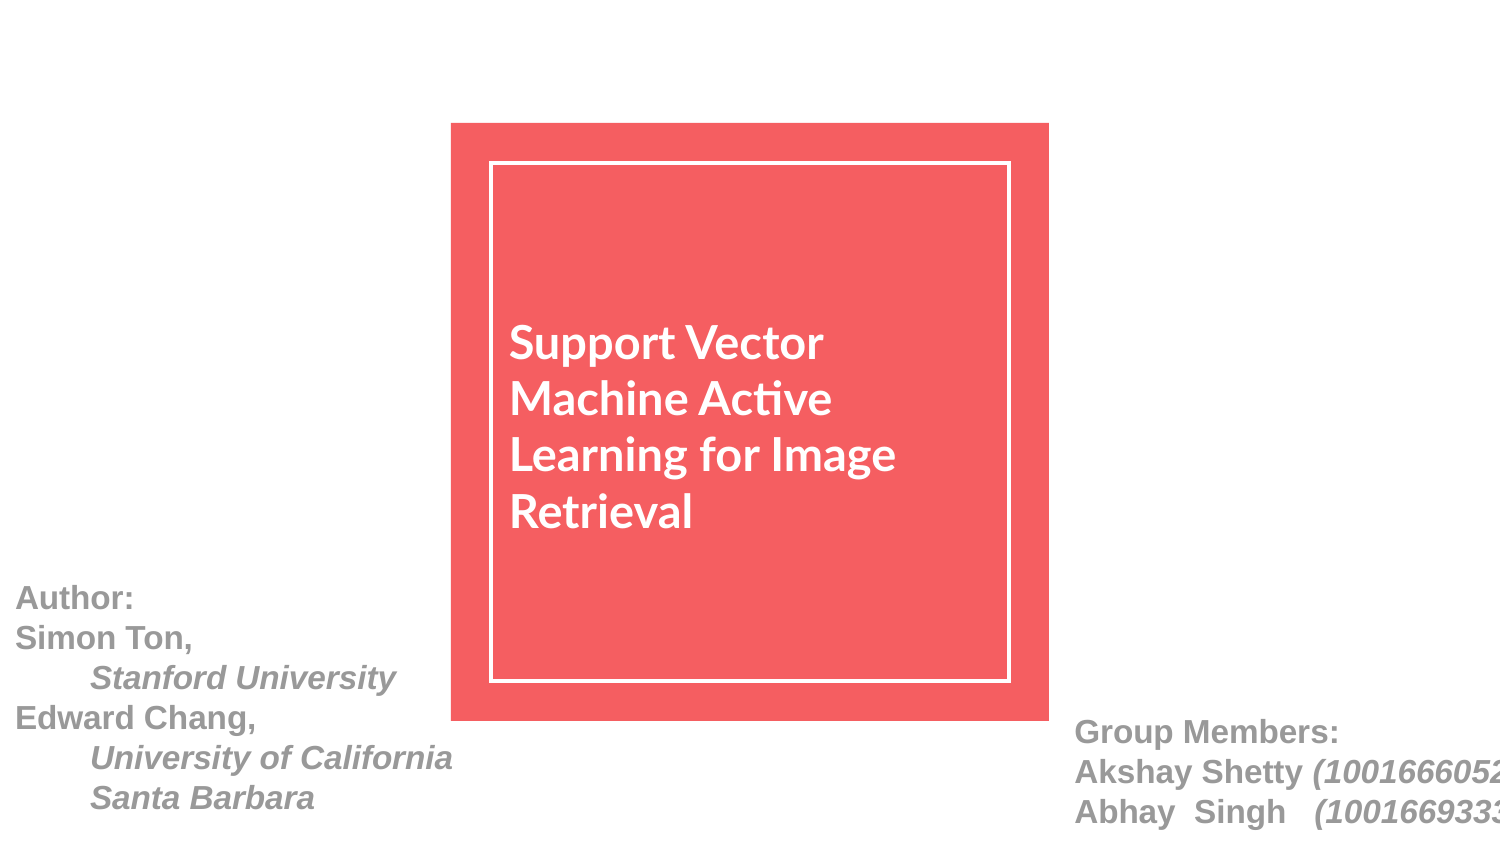

# Support Vector Machine Active Learning for Image Retrieval
Author:
Simon Ton,
Stanford University
Edward Chang,
University of California
Santa Barbara

Group Members:
Akshay Shetty (1001666052)
Abhay  Singh   (1001669333)